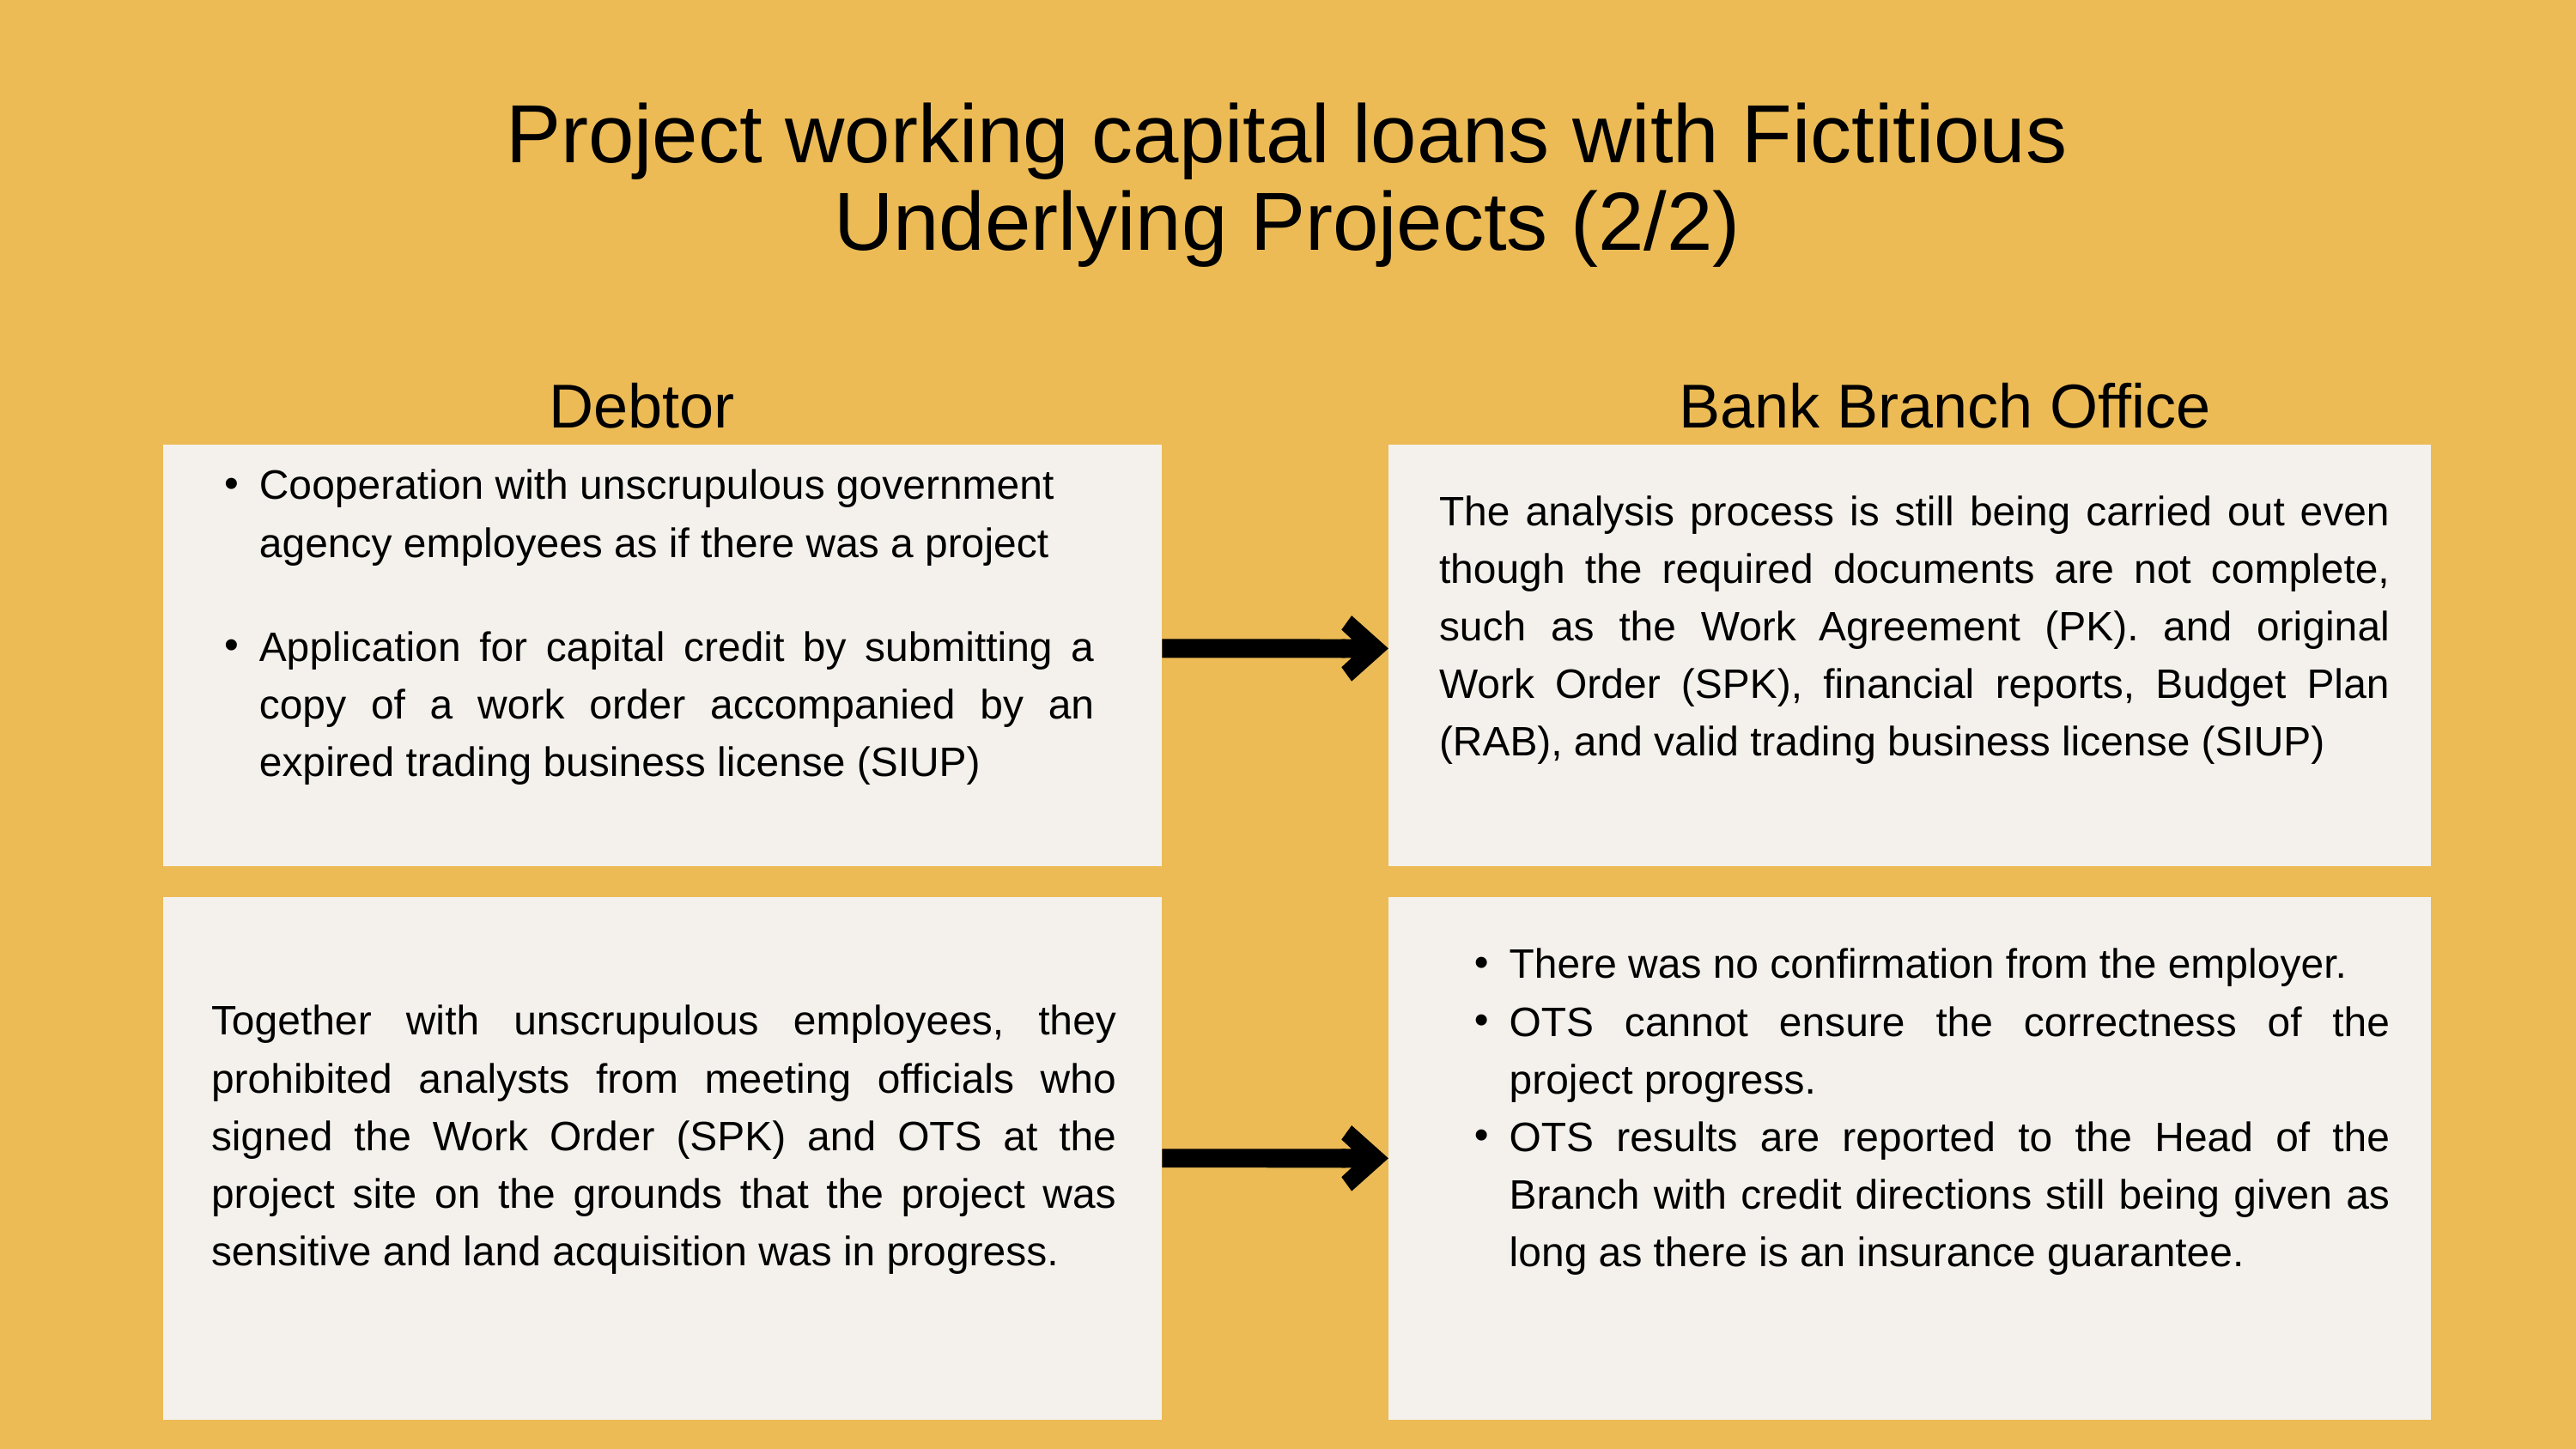

Project working capital loans with Fictitious Underlying Projects (2/2)
Debtor
Bank Branch Office

Cooperation with unscrupulous government agency employees as if there was a project
The analysis process is still being carried out even though the required documents are not complete, such as the Work Agreement (PK). and original Work Order (SPK), financial reports, Budget Plan (RAB), and valid trading business license (SIUP)
Application for capital credit by submitting a copy of a work order accompanied by an expired trading business license (SIUP)

There was no confirmation from the employer.
OTS cannot ensure the correctness of the project progress.
OTS results are reported to the Head of the Branch with credit directions still being given as long as there is an insurance guarantee.
Together with unscrupulous employees, they prohibited analysts from meeting officials who signed the Work Order (SPK) and OTS at the project site on the grounds that the project was sensitive and land acquisition was in progress.